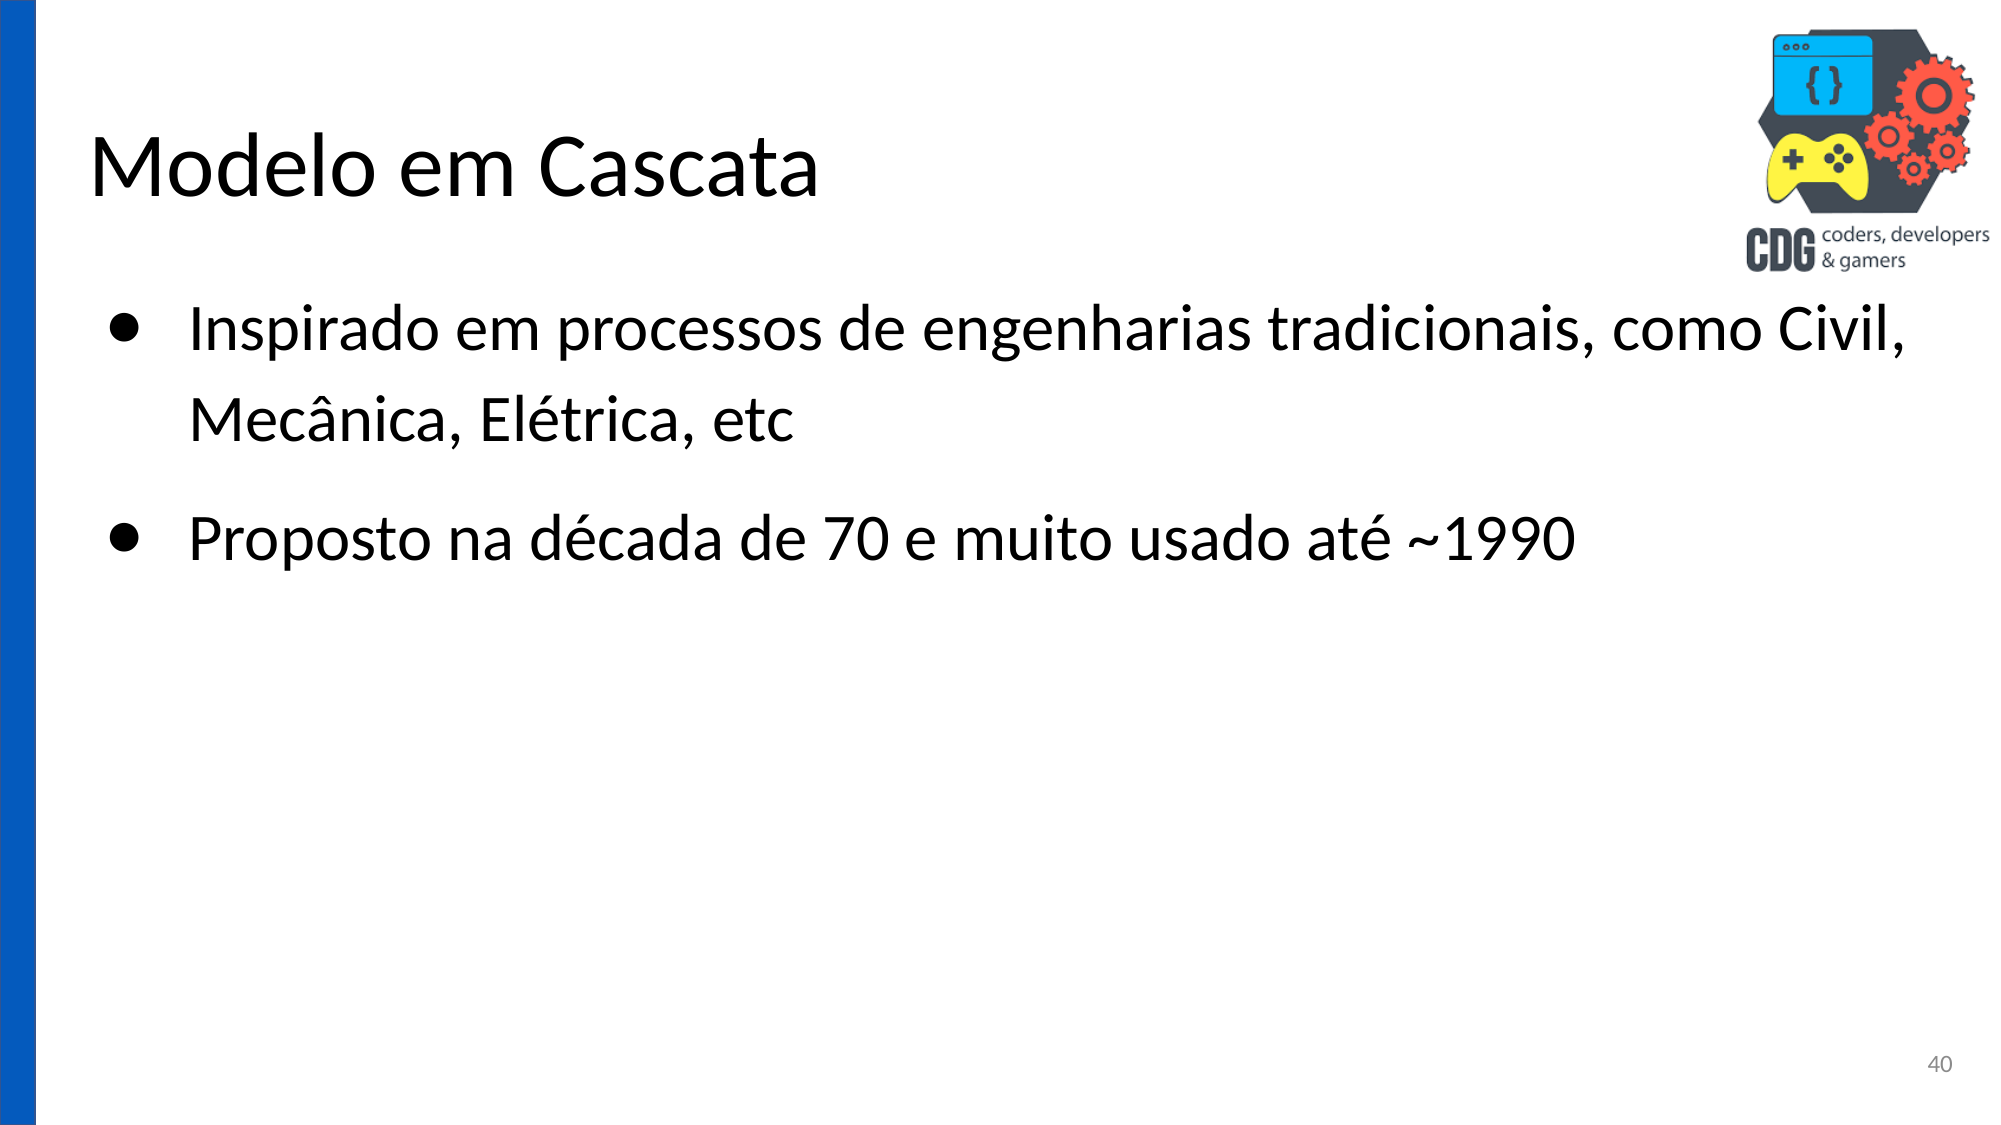

# Modelo em Cascata
Inspirado em processos de engenharias tradicionais, como Civil, Mecânica, Elétrica, etc
Proposto na década de 70 e muito usado até ~1990

40